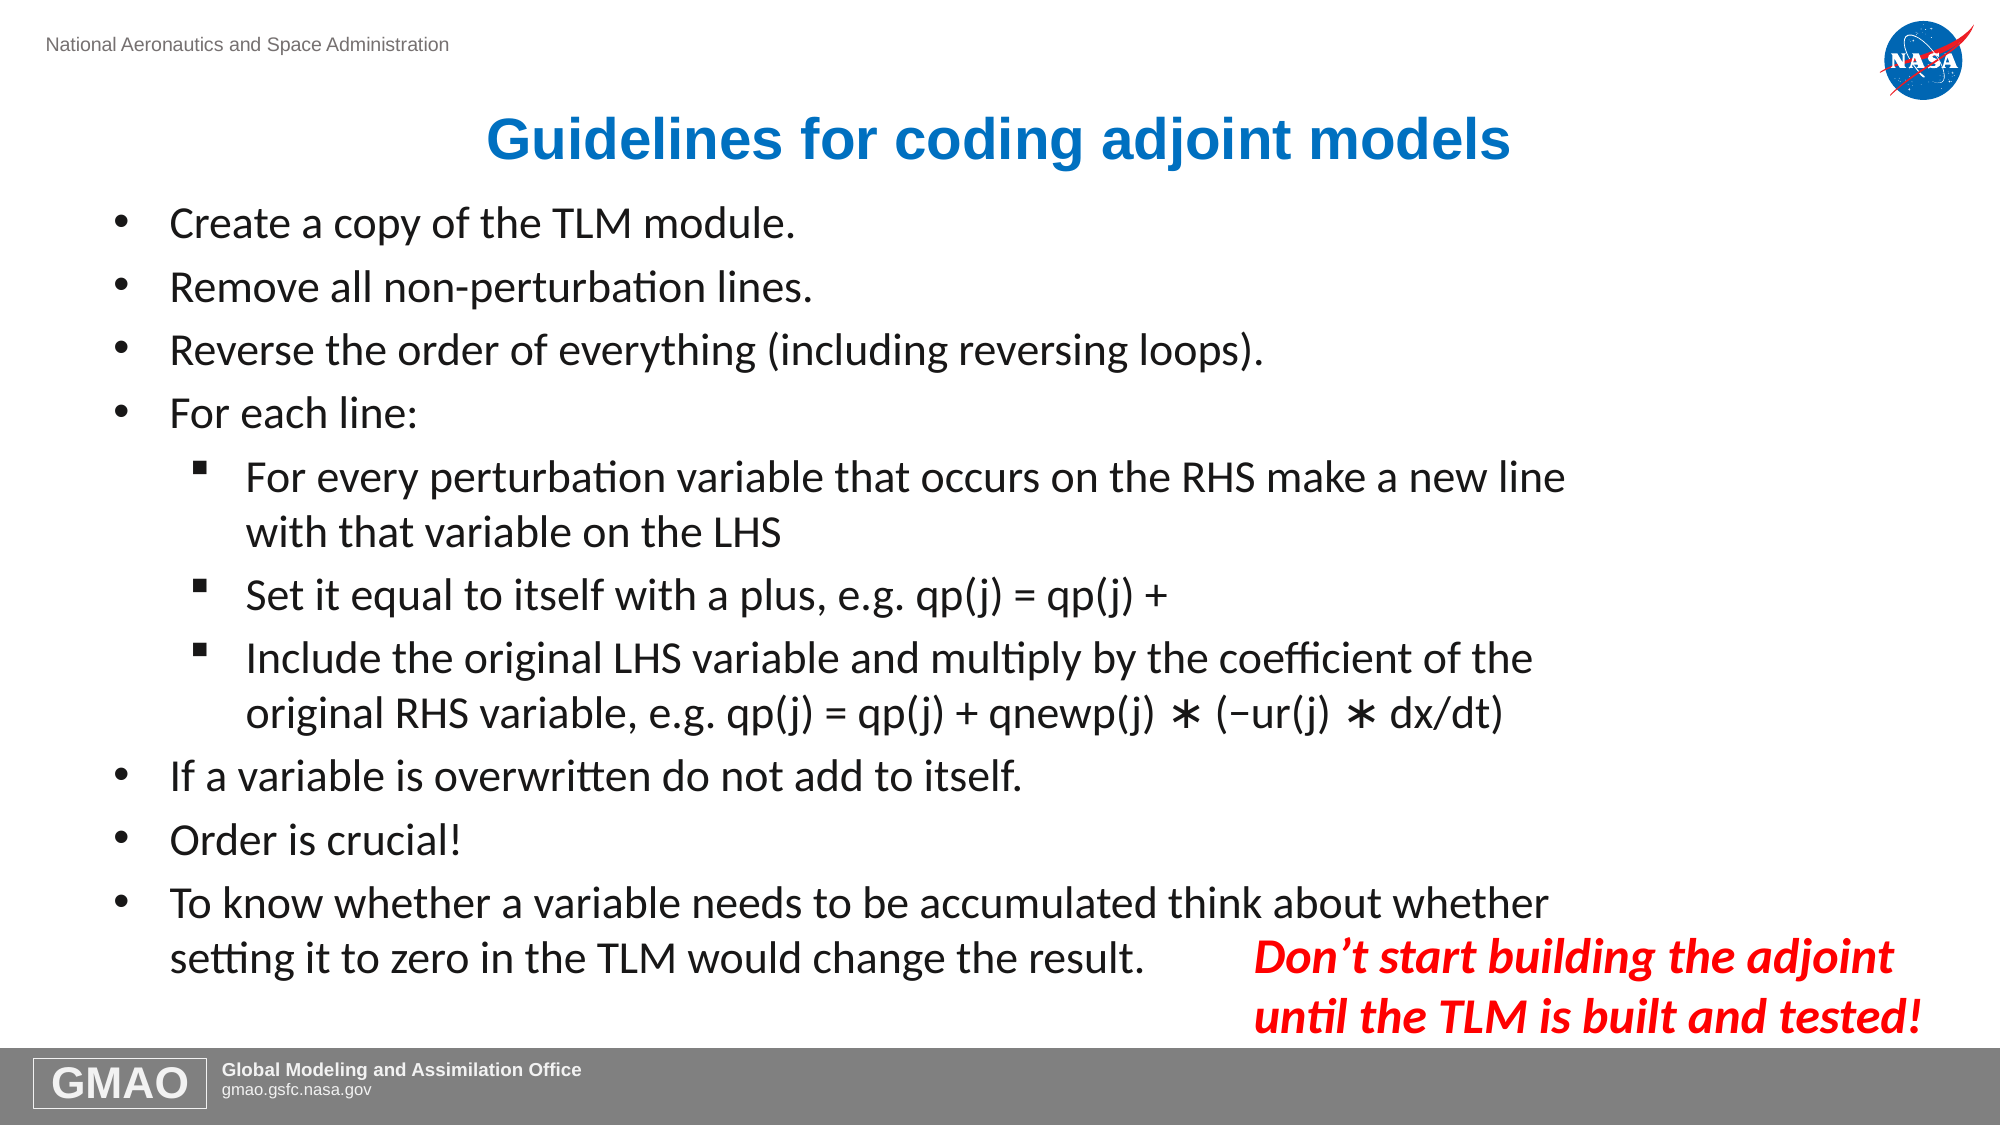

# Guidelines for coding adjoint models
Create a copy of the TLM module.
Remove all non-perturbation lines.
Reverse the order of everything (including reversing loops).
For each line:
For every perturbation variable that occurs on the RHS make a new line with that variable on the LHS
Set it equal to itself with a plus, e.g. qp(j) = qp(j) +
Include the original LHS variable and multiply by the coefficient of the original RHS variable, e.g. qp(j) = qp(j) + qnewp(j) ∗ (−ur(j) ∗ dx/dt)
If a variable is overwritten do not add to itself.
Order is crucial!
To know whether a variable needs to be accumulated think about whether setting it to zero in the TLM would change the result.
Don’t start building the adjoint until the TLM is built and tested!